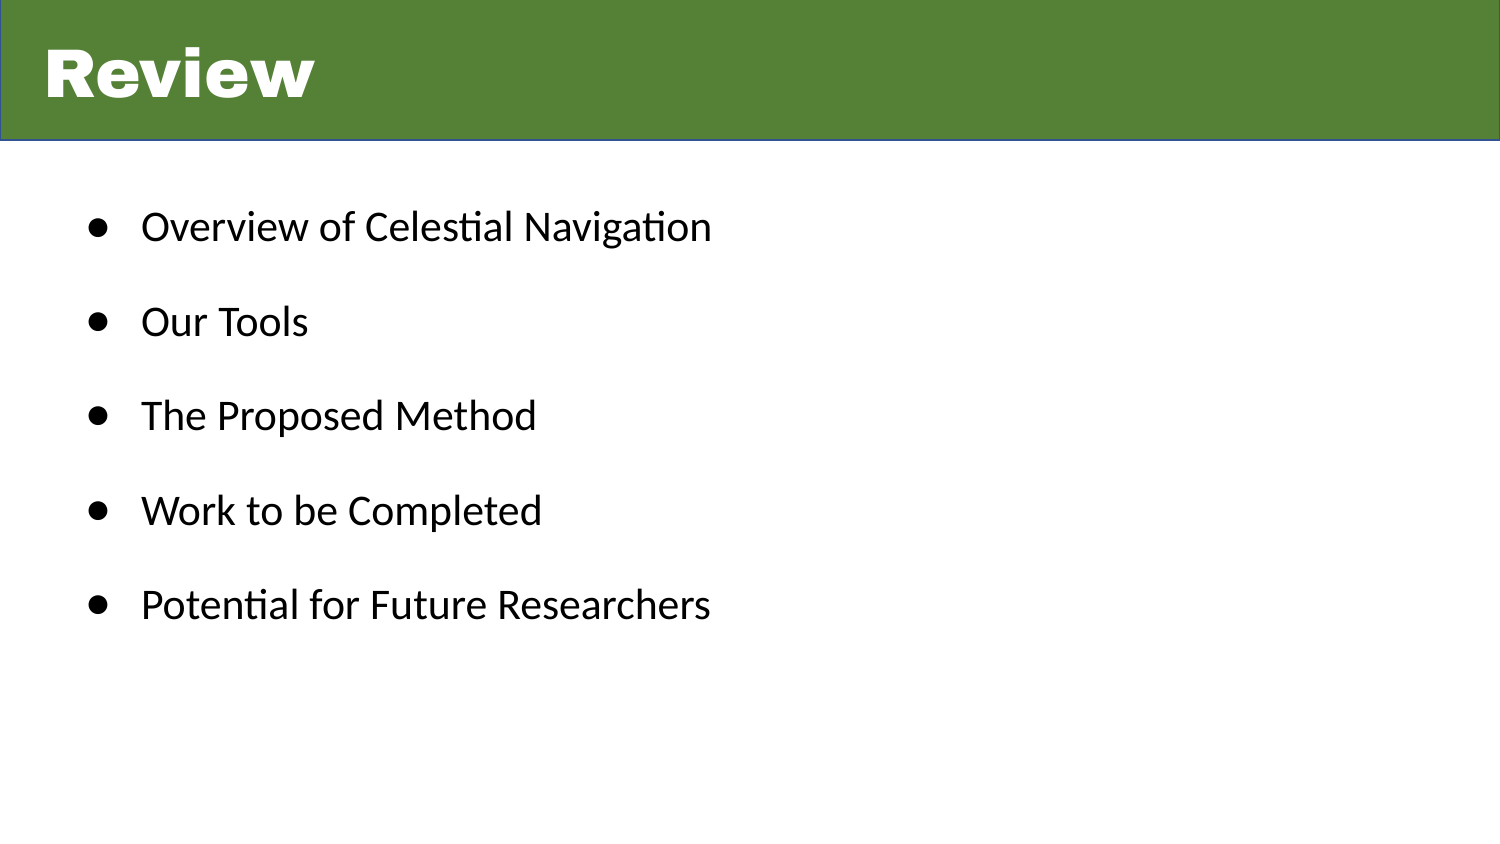

Review
Overview of Celestial Navigation

Our Tools

The Proposed Method

Work to be Completed

Potential for Future Researchers